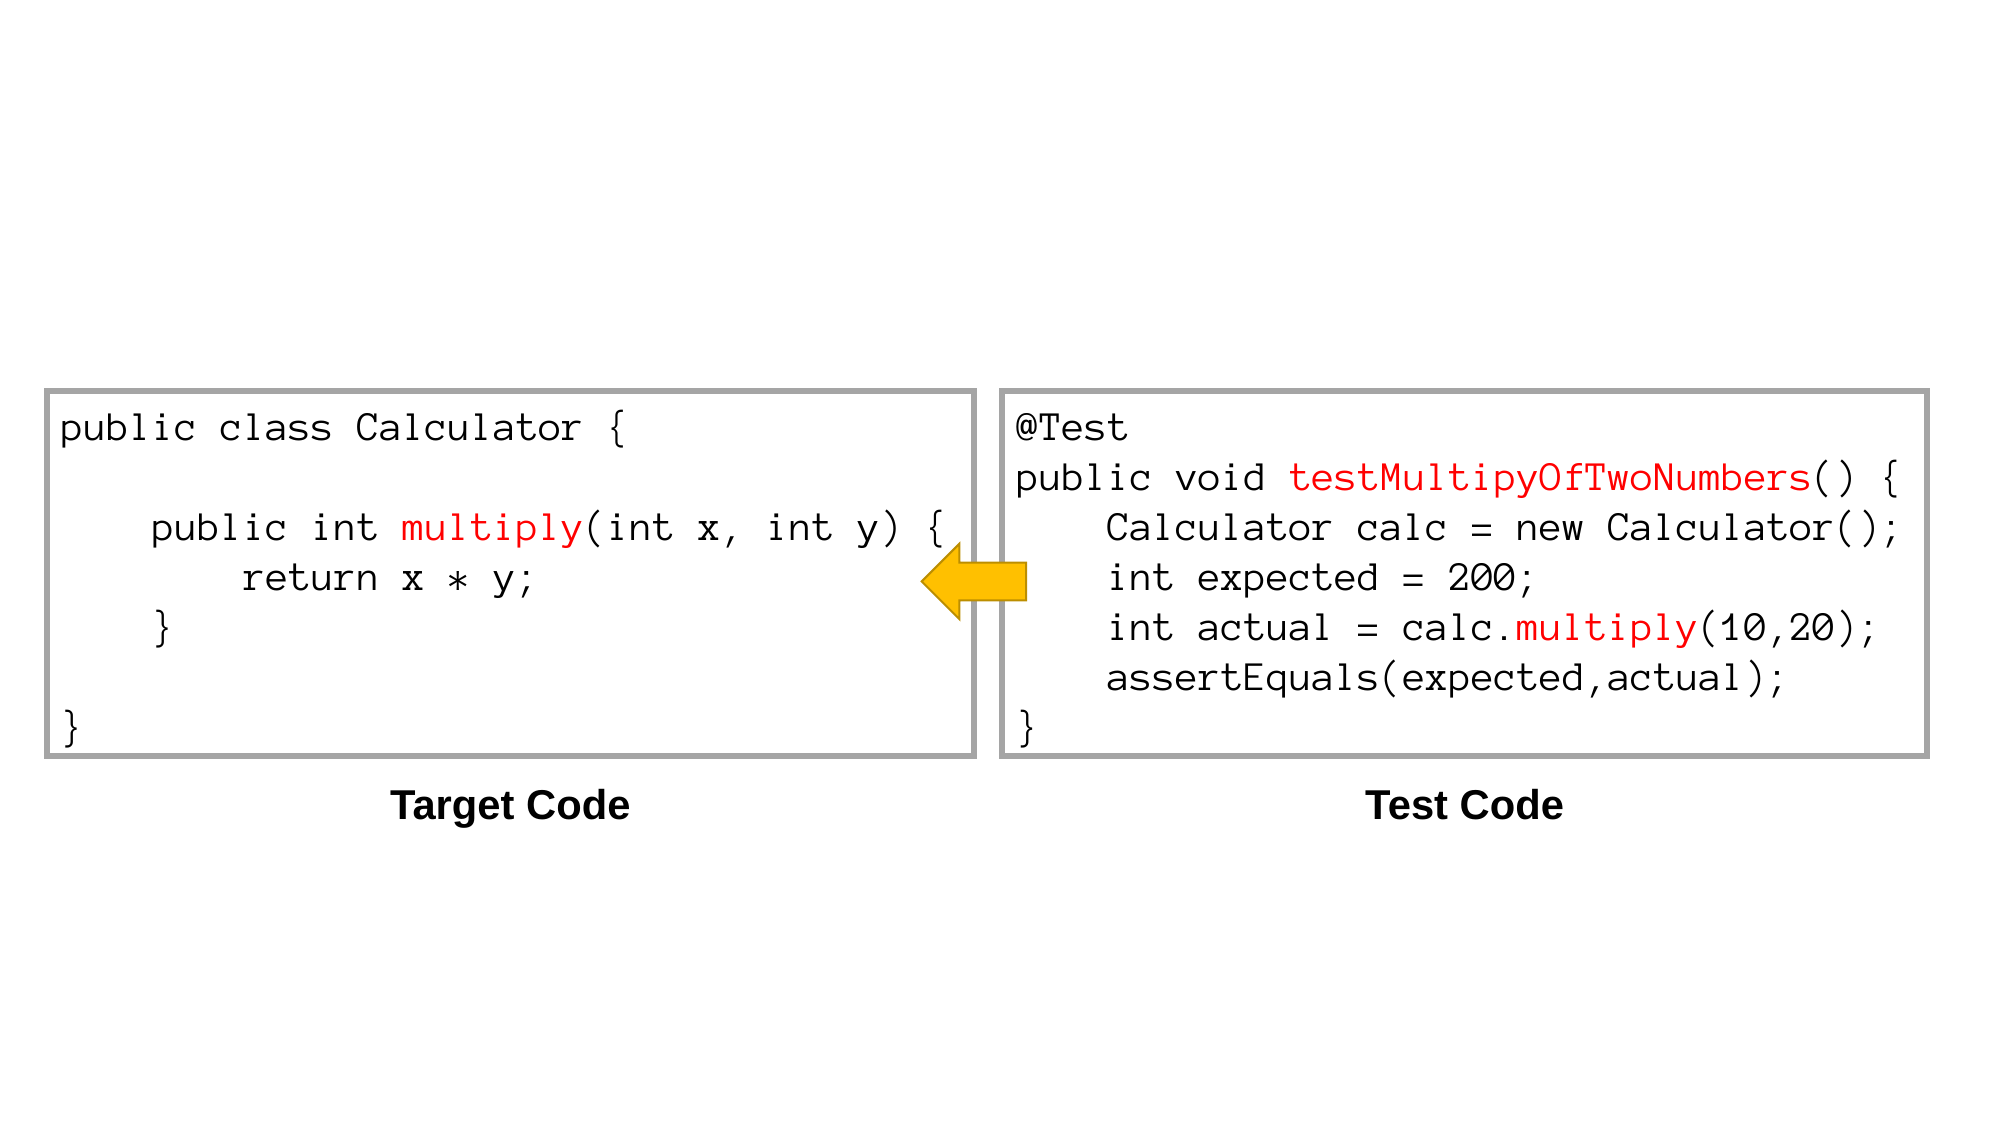

public class Calculator {

    public int multiply(int x, int y) {
        return x * y;
    }

}
@Test
public void testMultipyOfTwoNumbers() {
    Calculator calc = new Calculator();
    int expected = 200;
    int actual = calc.multiply(10,20);
    assertEquals(expected,actual);
}

Target Code
Test Code